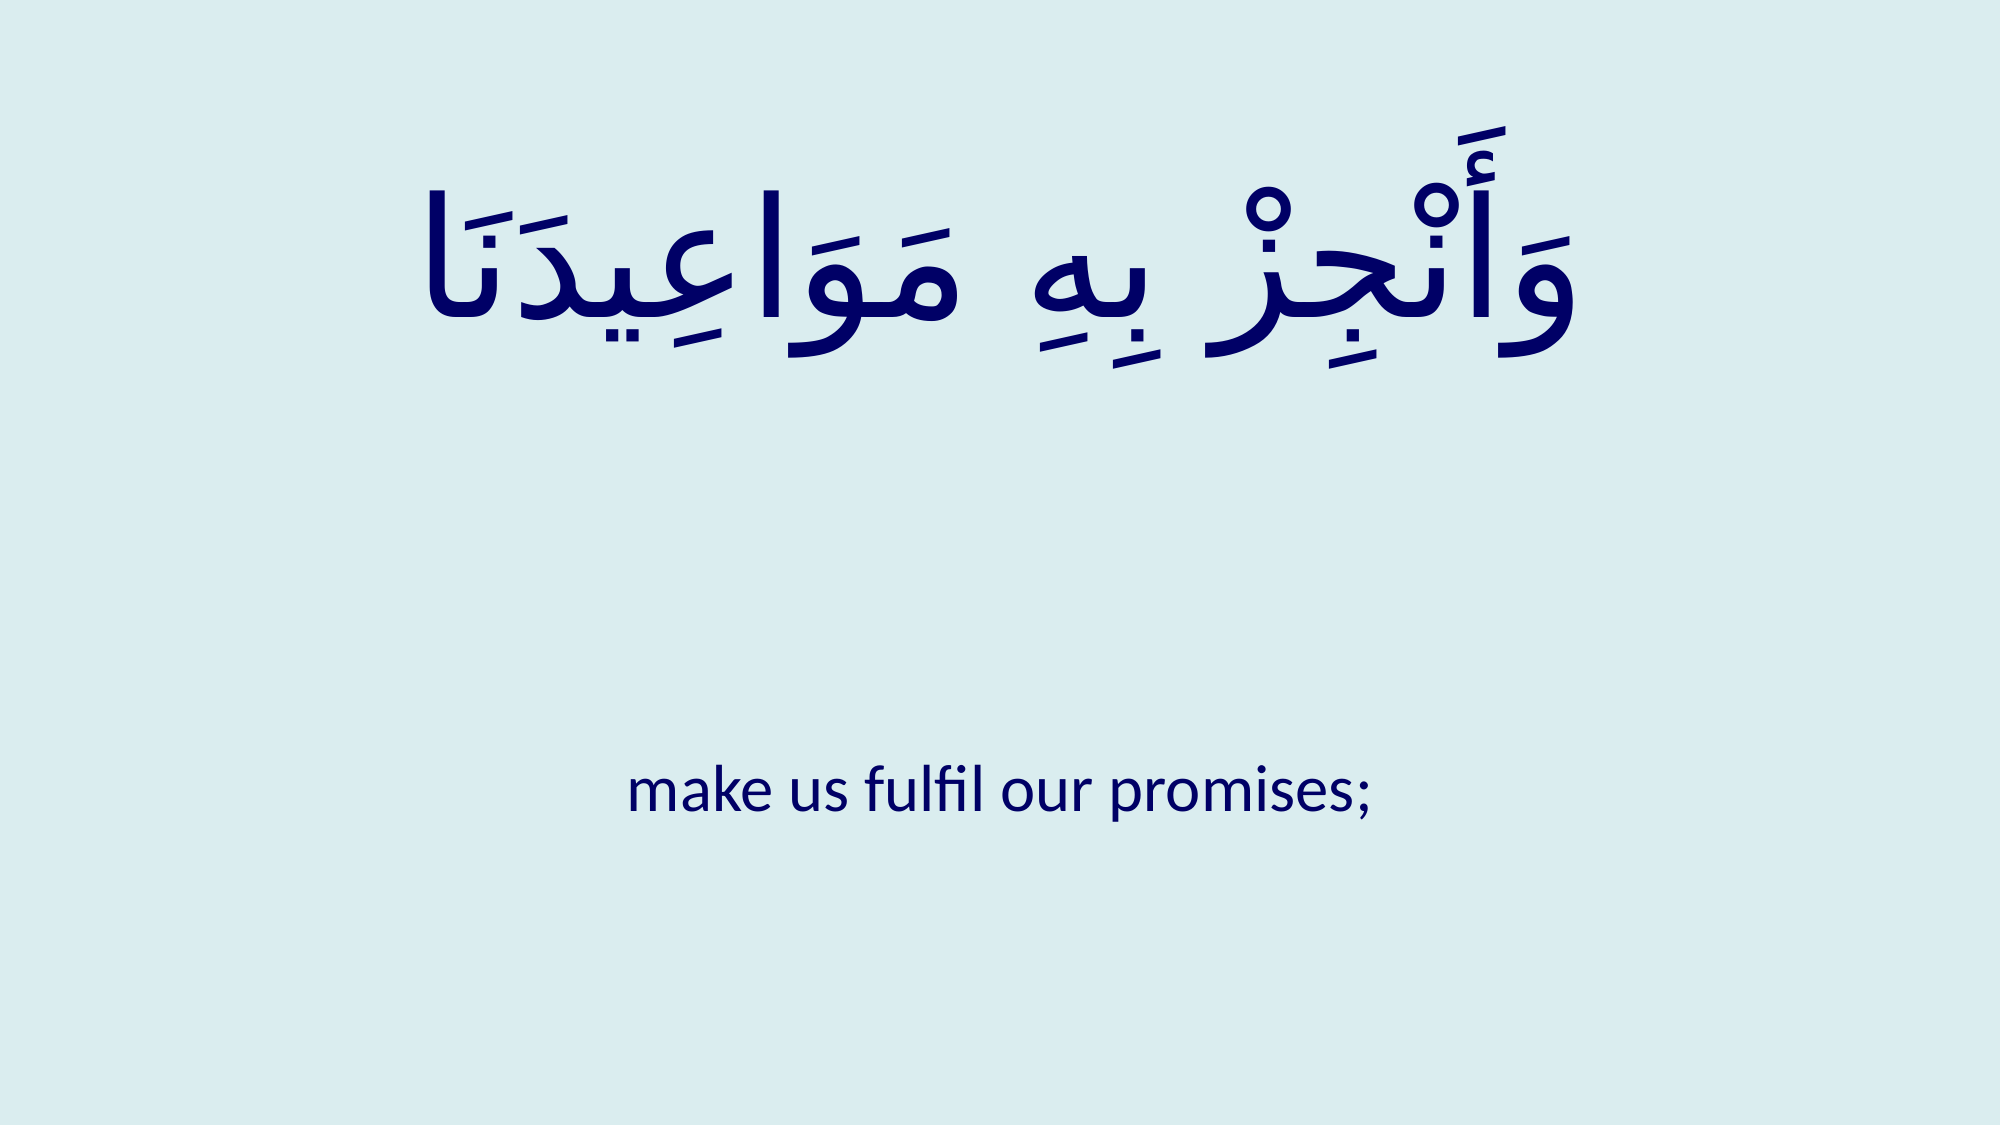

# وَأَنْجِزْ بِهِ مَوَاعِيدَنَا
make us fulfil our promises;